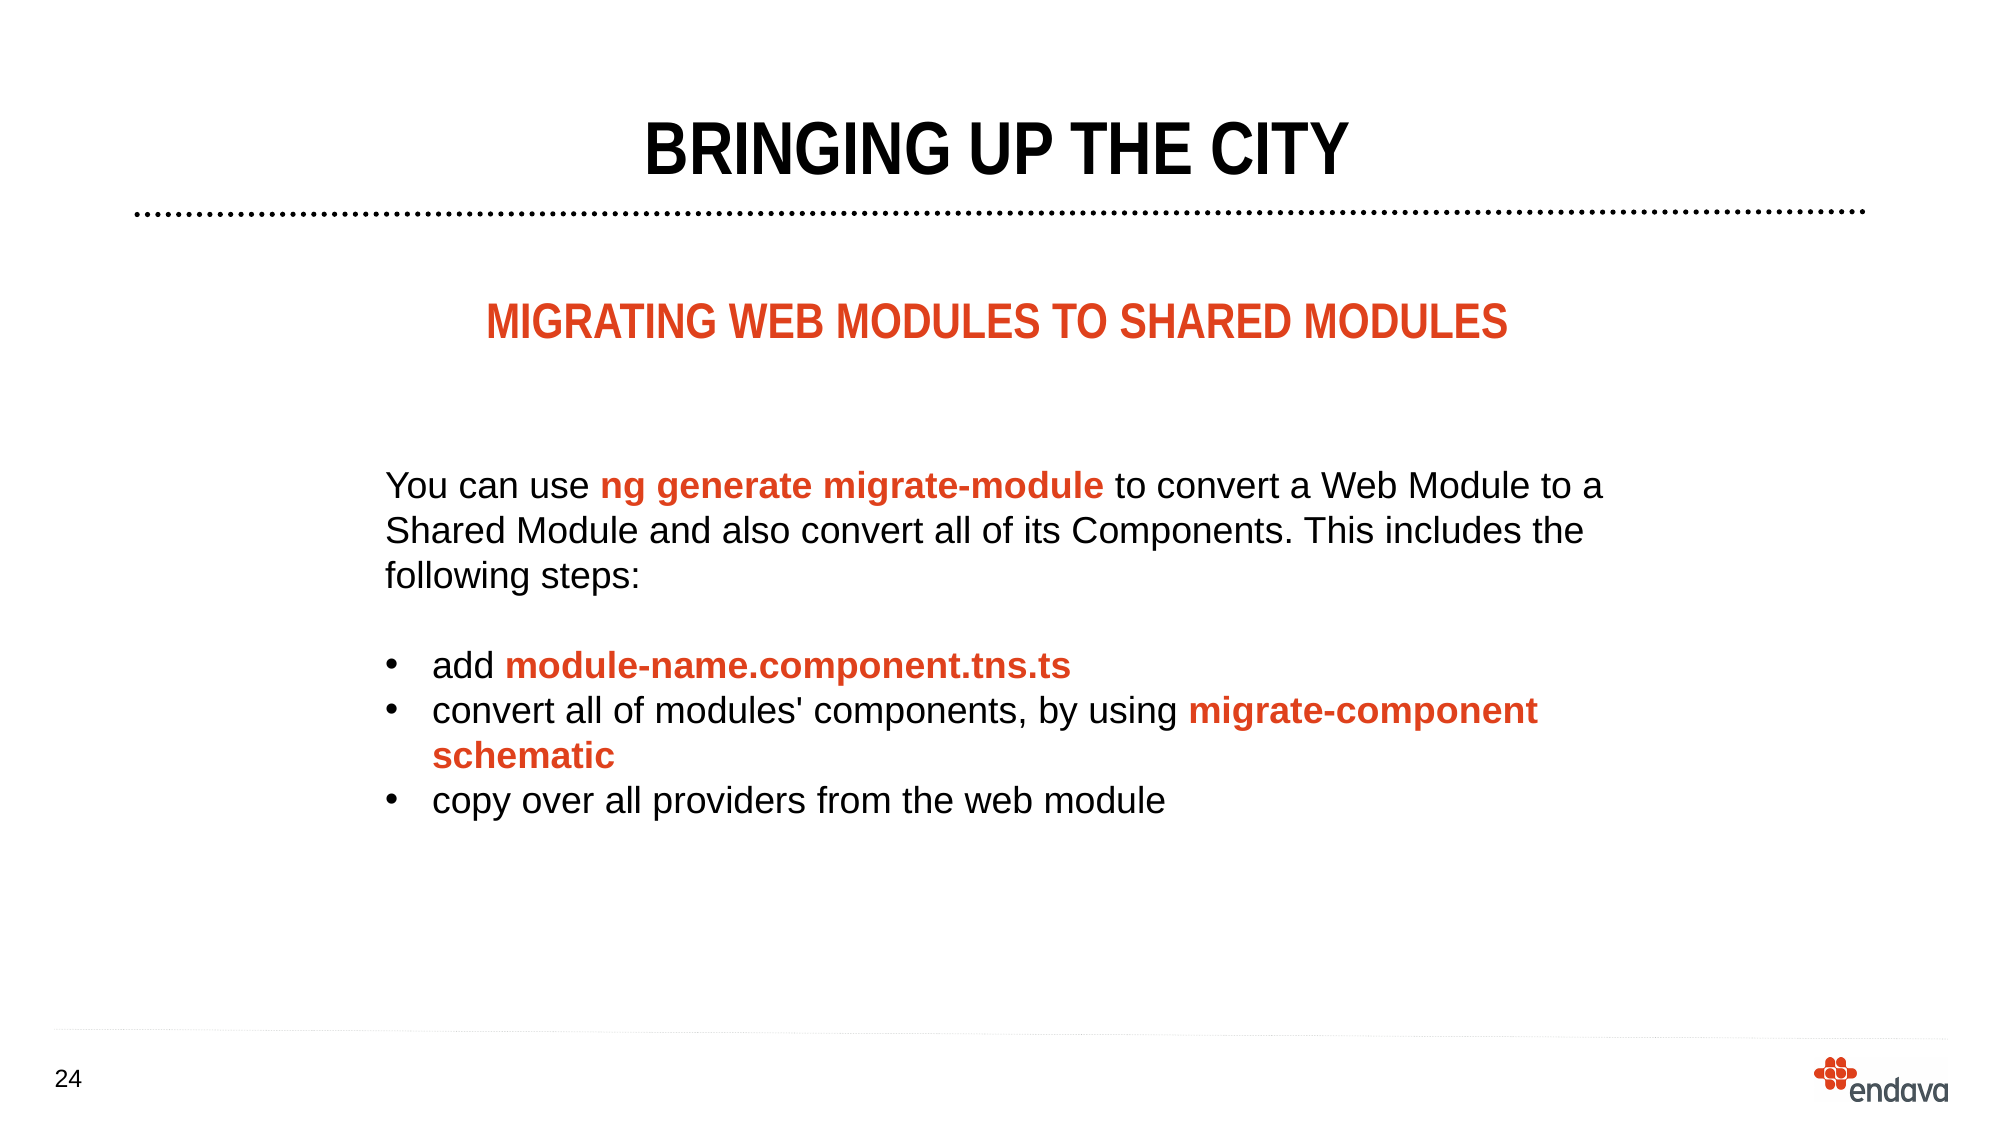

# BRINGING UP THE CITY
Migrating Web Modules to Shared Modules
You can use ng generate migrate-module to convert a Web Module to a Shared Module and also convert all of its Components. This includes the following steps:

add module-name.component.tns.ts
convert all of modules' components, by using migrate-component schematic
copy over all providers from the web module